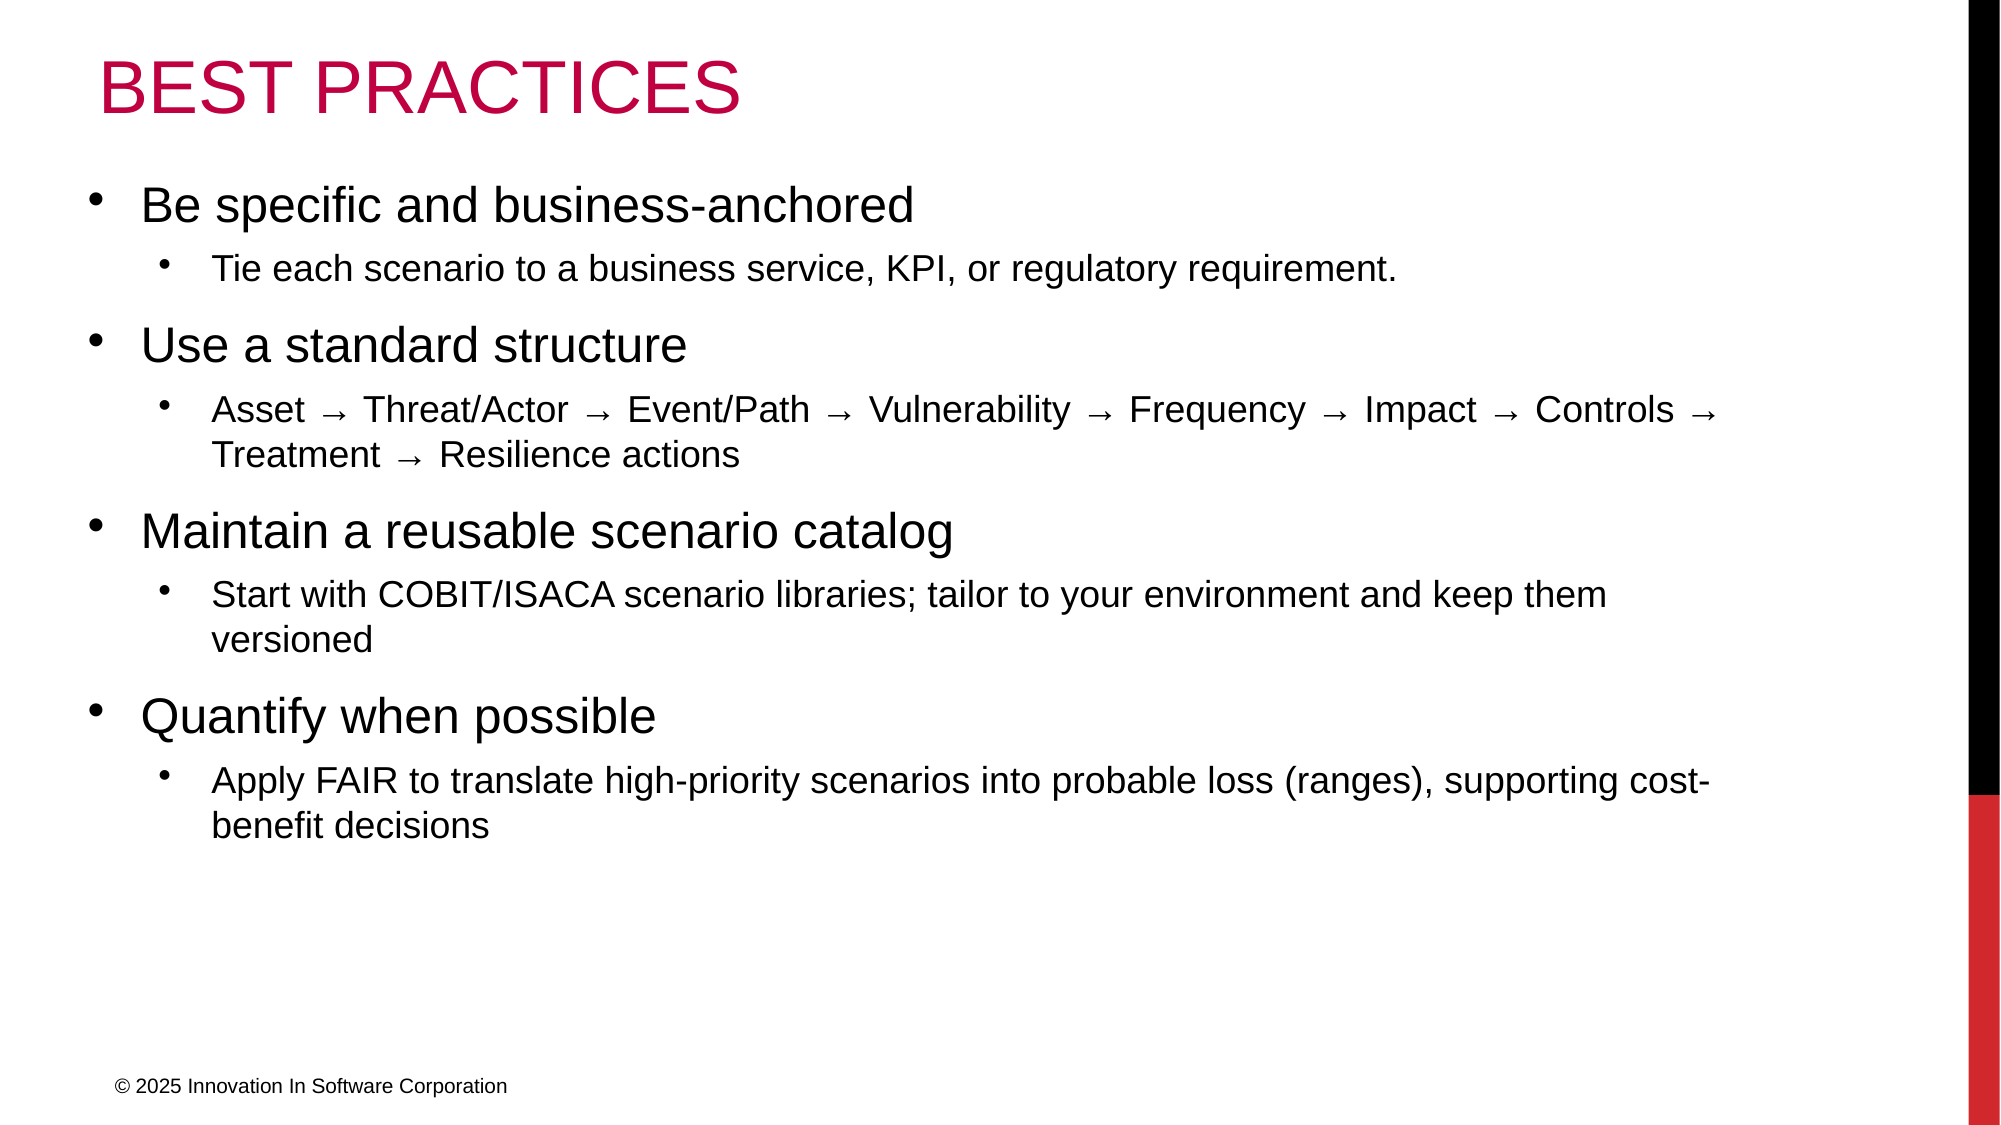

# Best practices
Be specific and business-anchored
Tie each scenario to a business service, KPI, or regulatory requirement.
Use a standard structure
Asset → Threat/Actor → Event/Path → Vulnerability → Frequency → Impact → Controls → Treatment → Resilience actions
Maintain a reusable scenario catalog
Start with COBIT/ISACA scenario libraries; tailor to your environment and keep them versioned
Quantify when possible
Apply FAIR to translate high-priority scenarios into probable loss (ranges), supporting cost-benefit decisions

© 2025 Innovation In Software Corporation